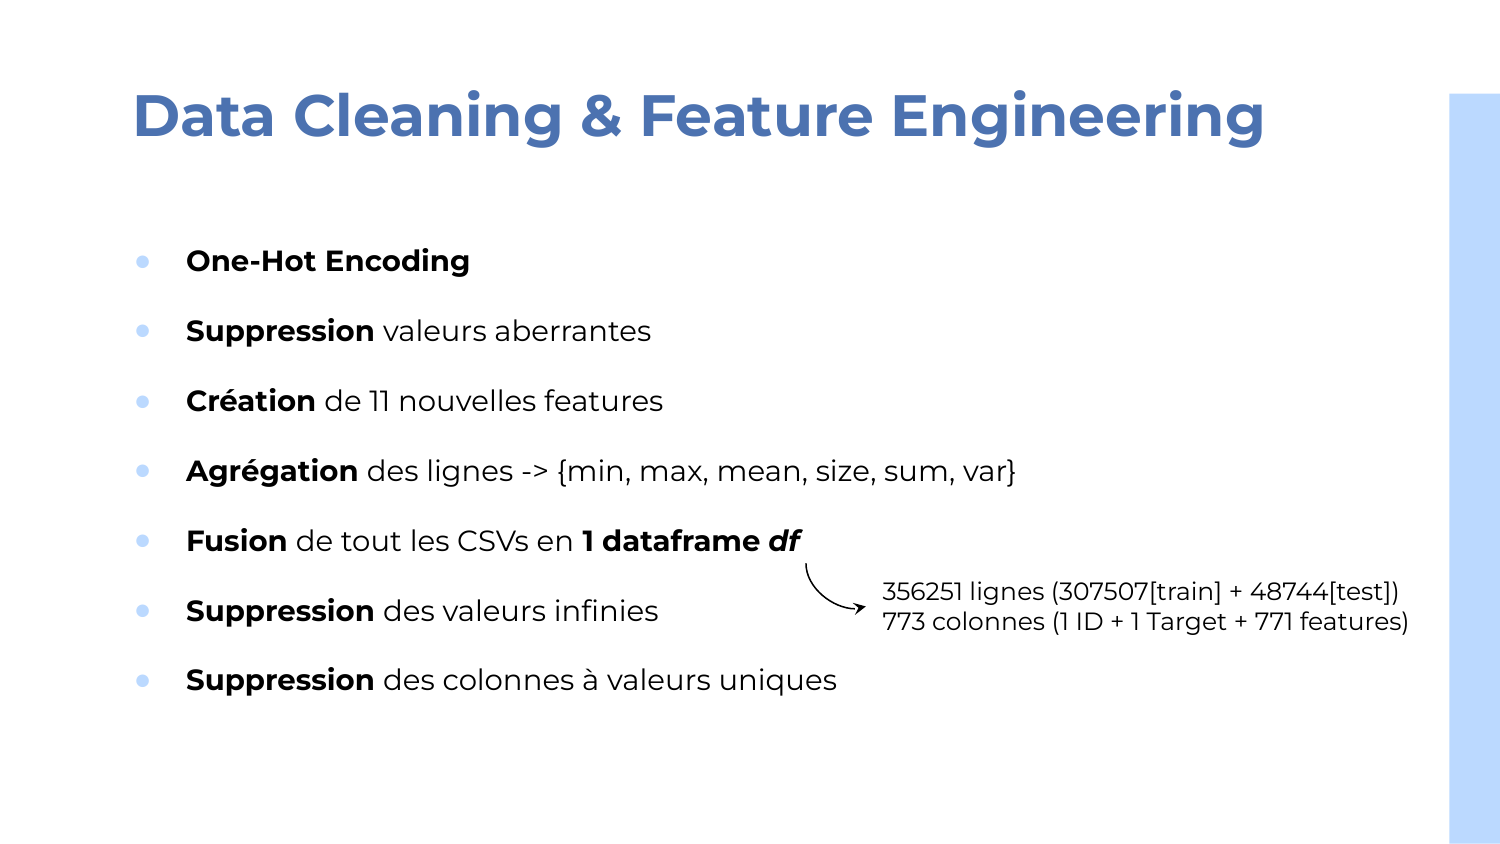

# Data Cleaning & Feature Engineering

One-Hot Encoding

Suppression valeurs aberrantes

Création de 11 nouvelles features

Agrégation des lignes -> {min, max, mean, size, sum, var}

Fusion de tout les CSVs en 1 dataframe df

Suppression des valeurs infinies

Suppression des colonnes à valeurs uniques
356251 lignes (307507[train] + 48744[test])
773 colonnes (1 ID + 1 Target + 771 features)